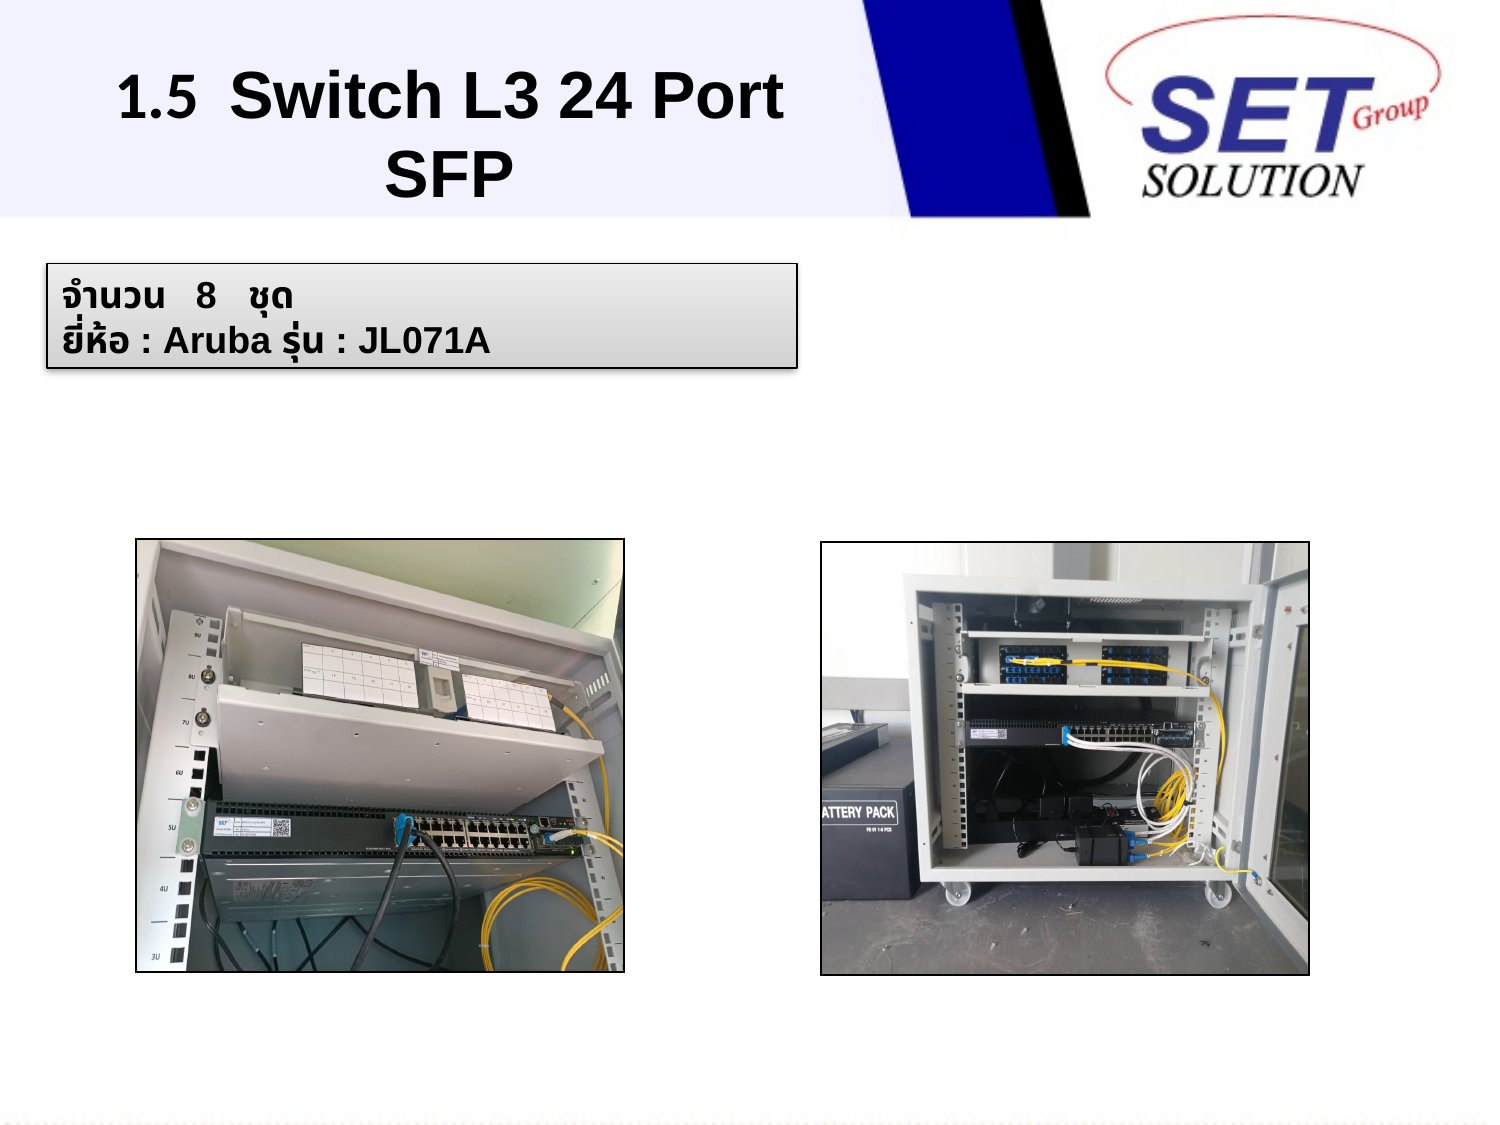

# 1.5  Switch L3 24 Port SFP
จำนวน   8   ชุด
ยี่ห้อ : Aruba รุ่น : JL071A